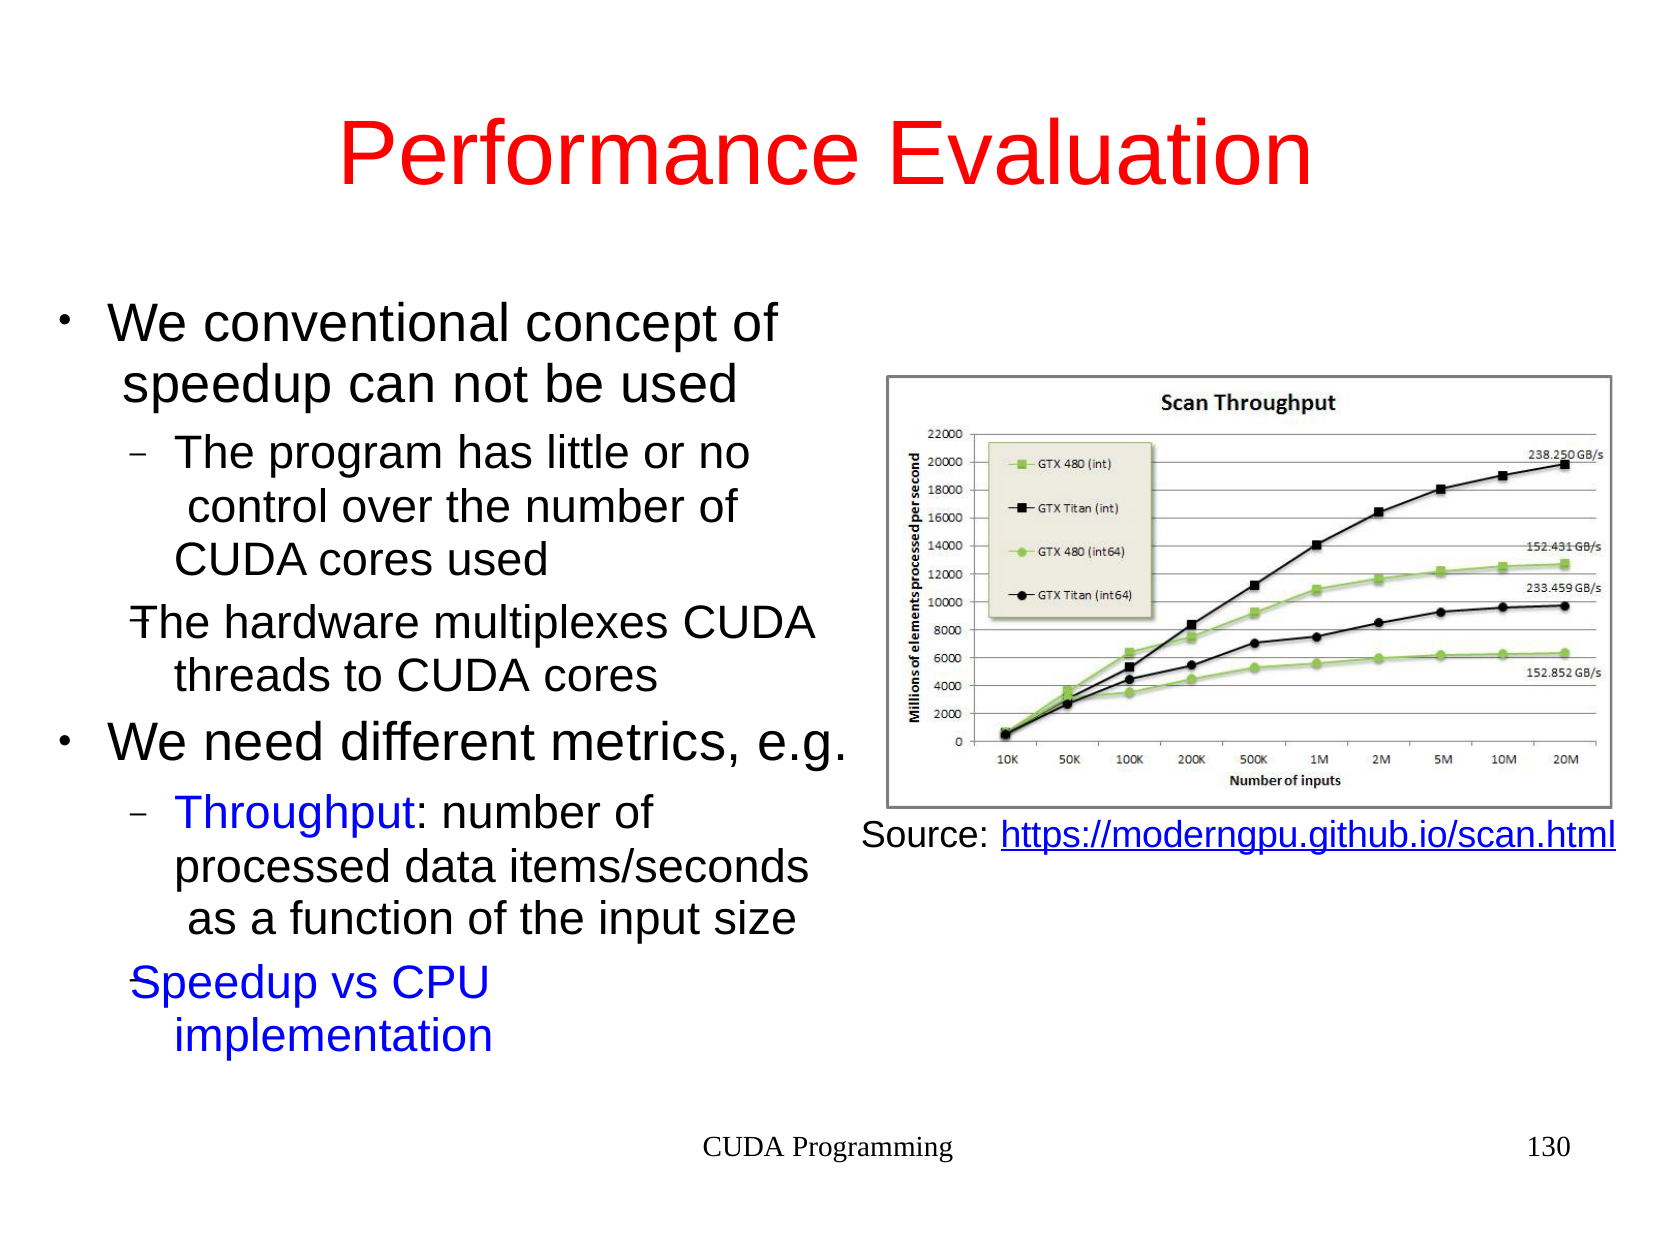

# Performance Evaluation
We conventional concept of  speedup can not be used
●

–	The program has little or no  control over the number of  CUDA cores used
The hardware multiplexes CUDA  threads to CUDA cores
–
We need different metrics, e.g.
●
–	Throughput: number of  processed data items/seconds  as a function of the input size
Speedup vs CPU  implementation
Source: https://moderngpu.github.io/scan.html
–
CUDA Programming
130